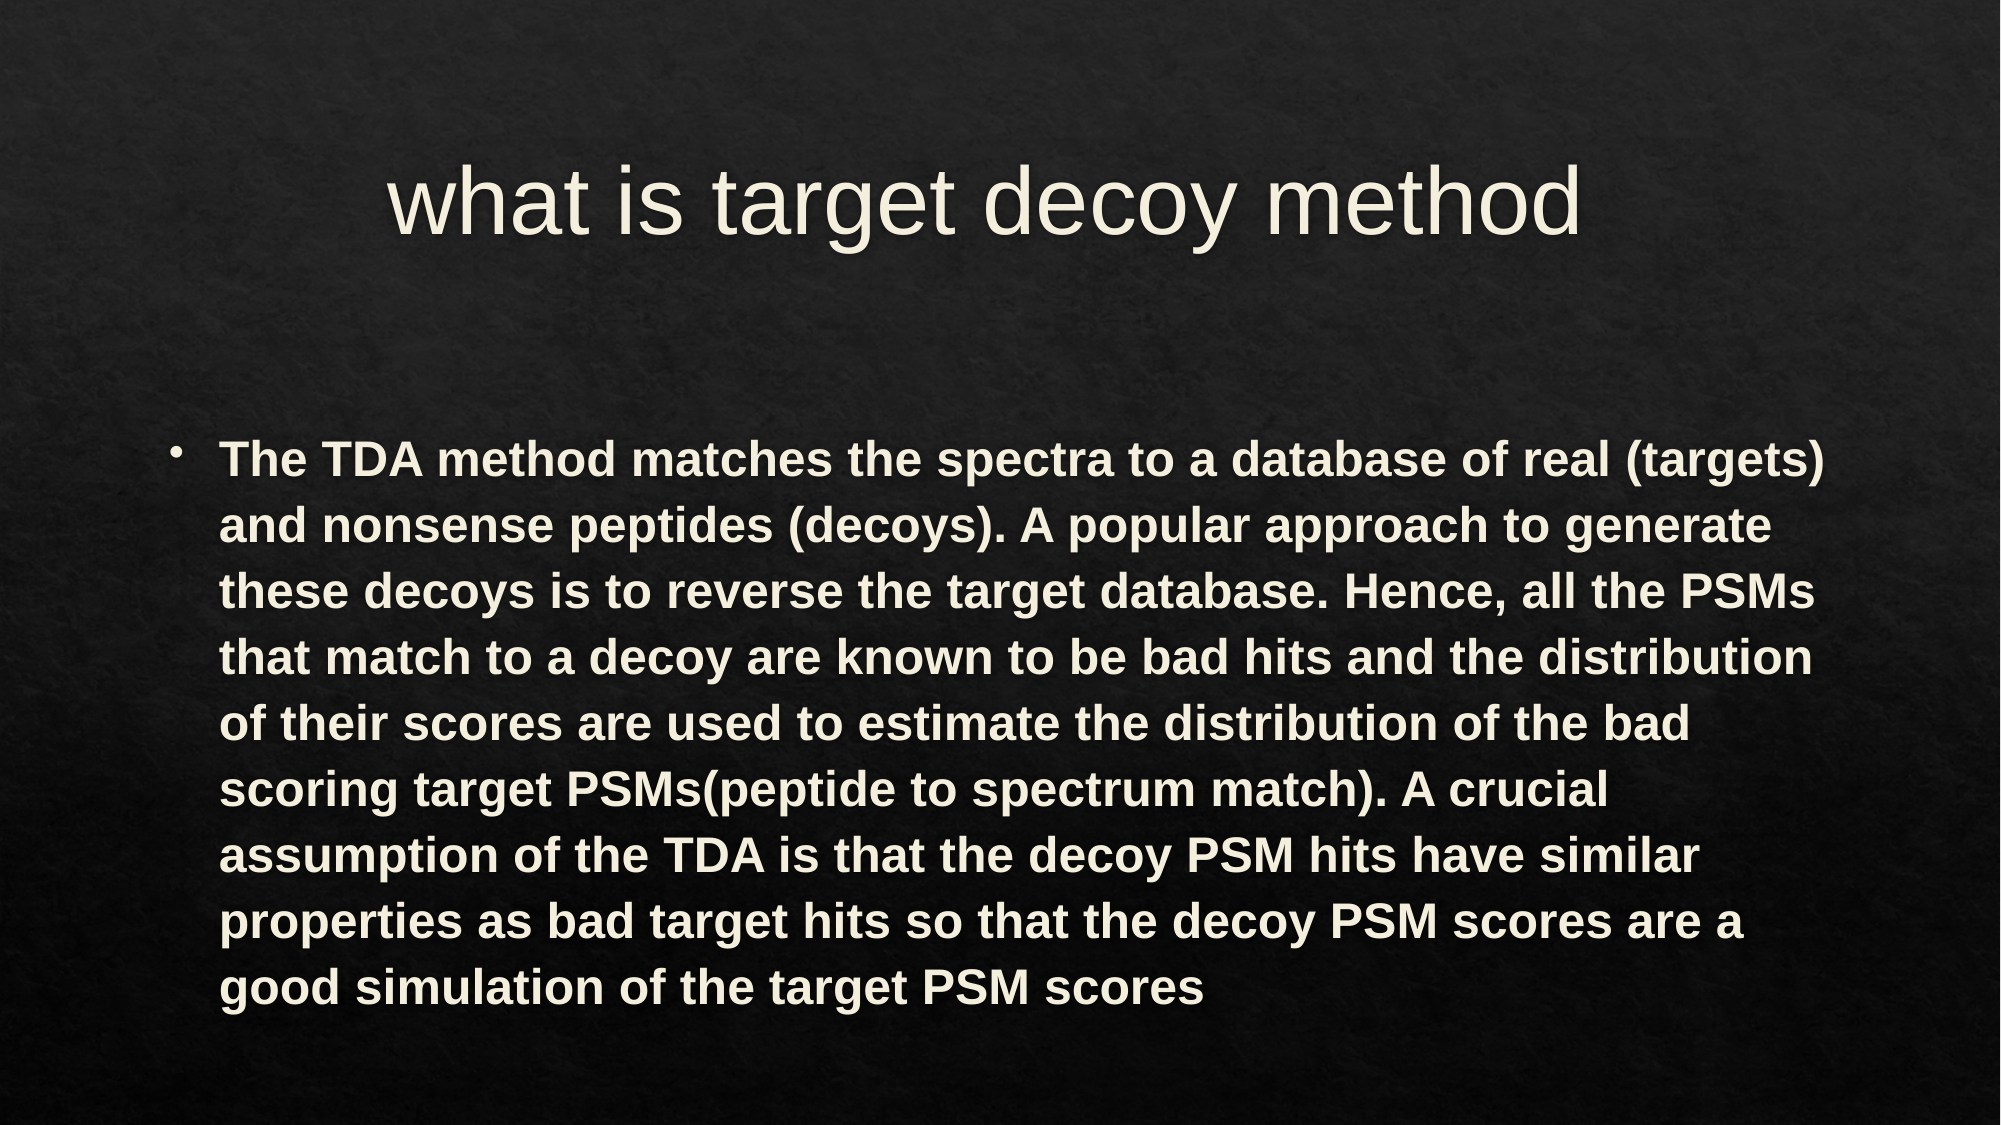

# what is target decoy method

The TDA method matches the spectra to a database of real (targets) and nonsense peptides (decoys). A popular approach to generate these decoys is to reverse the target database. Hence, all the PSMs that match to a decoy are known to be bad hits and the distribution of their scores are used to estimate the distribution of the bad scoring target PSMs(peptide to spectrum match). A crucial assumption of the TDA is that the decoy PSM hits have similar properties as bad target hits so that the decoy PSM scores are a good simulation of the target PSM scores